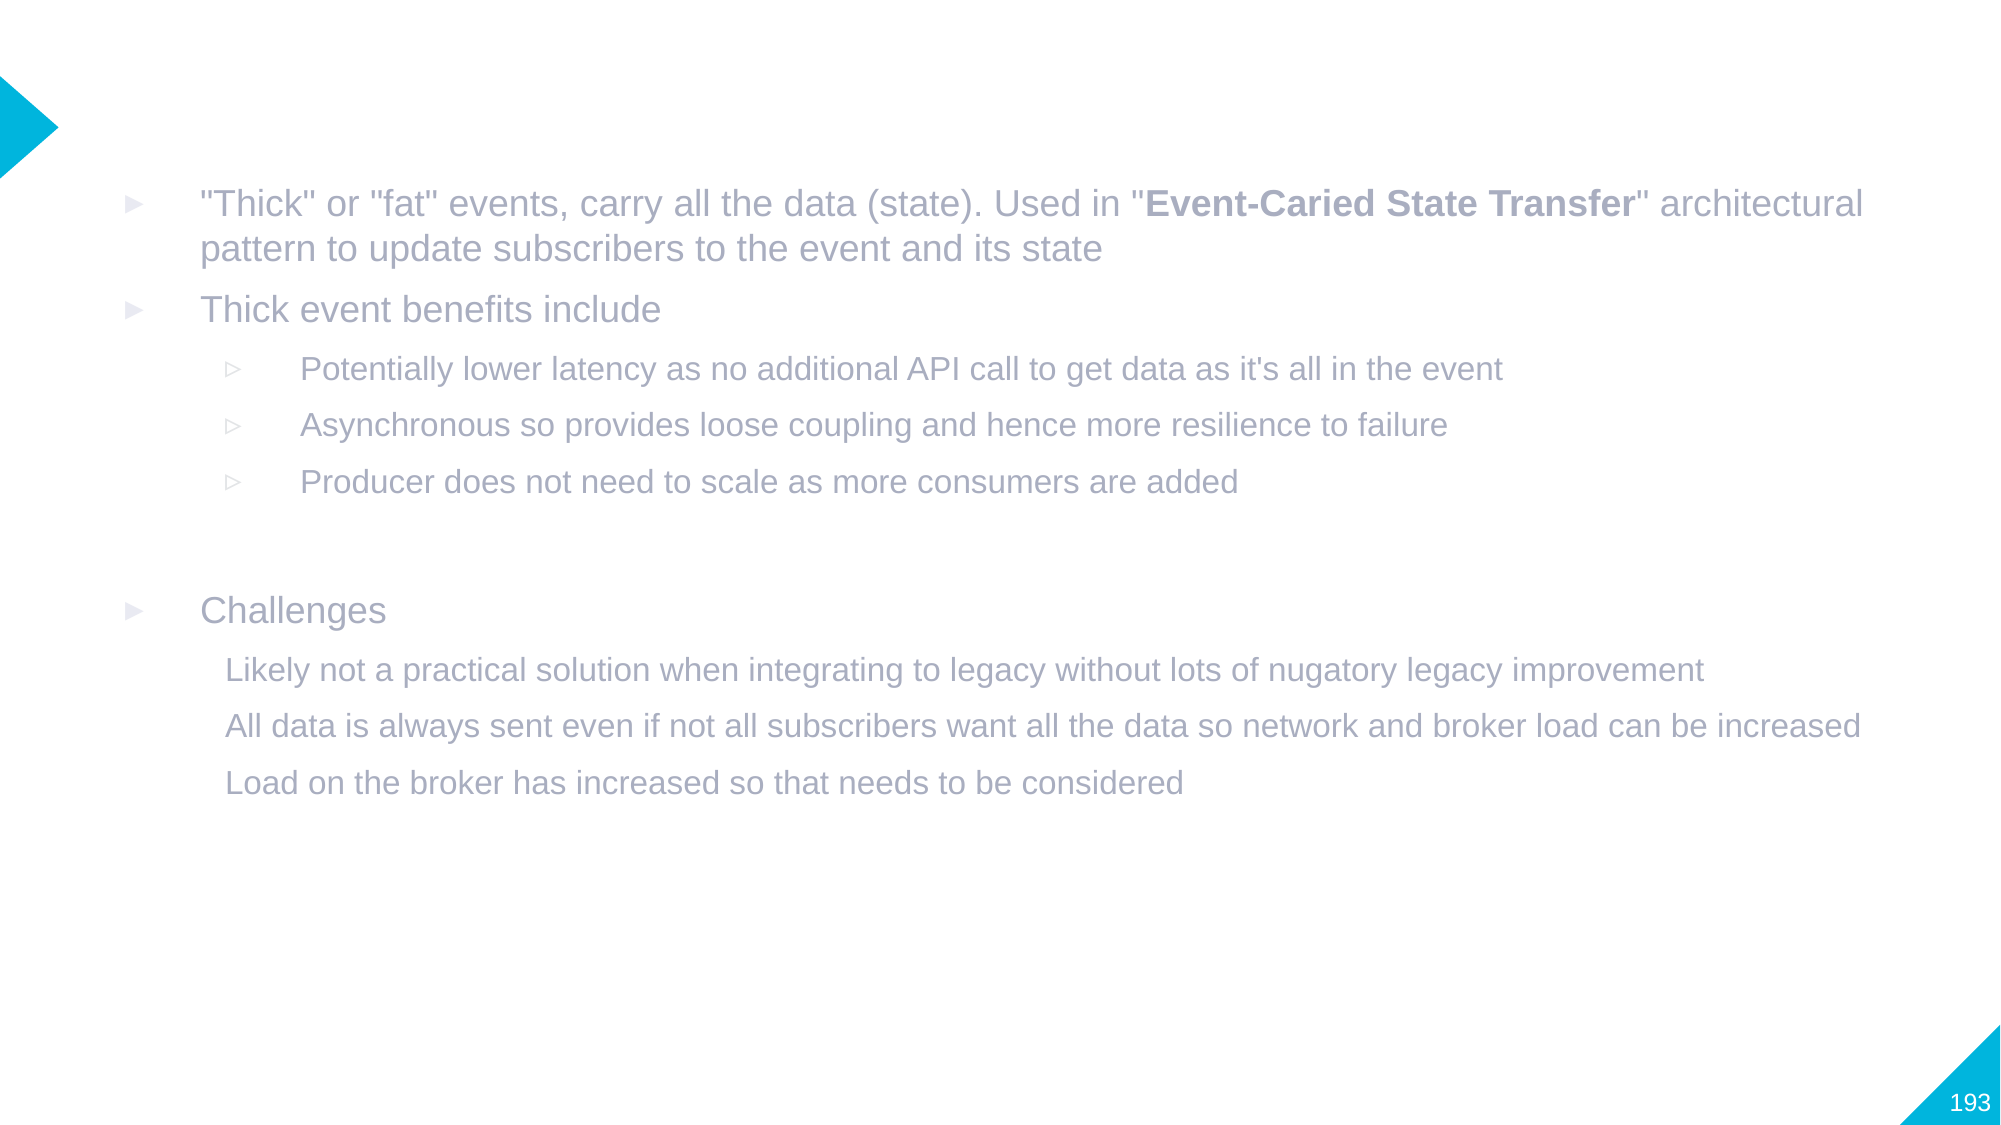

#
"Thick" or "fat" events, carry all the data (state). Used in "Event-Caried State Transfer" architectural pattern to update subscribers to the event and its state
Thick event benefits include
Potentially lower latency as no additional API call to get data as it's all in the event
Asynchronous so provides loose coupling and hence more resilience to failure
Producer does not need to scale as more consumers are added

Challenges
Likely not a practical solution when integrating to legacy without lots of nugatory legacy improvement
All data is always sent even if not all subscribers want all the data so network and broker load can be increased
Load on the broker has increased so that needs to be considered

193